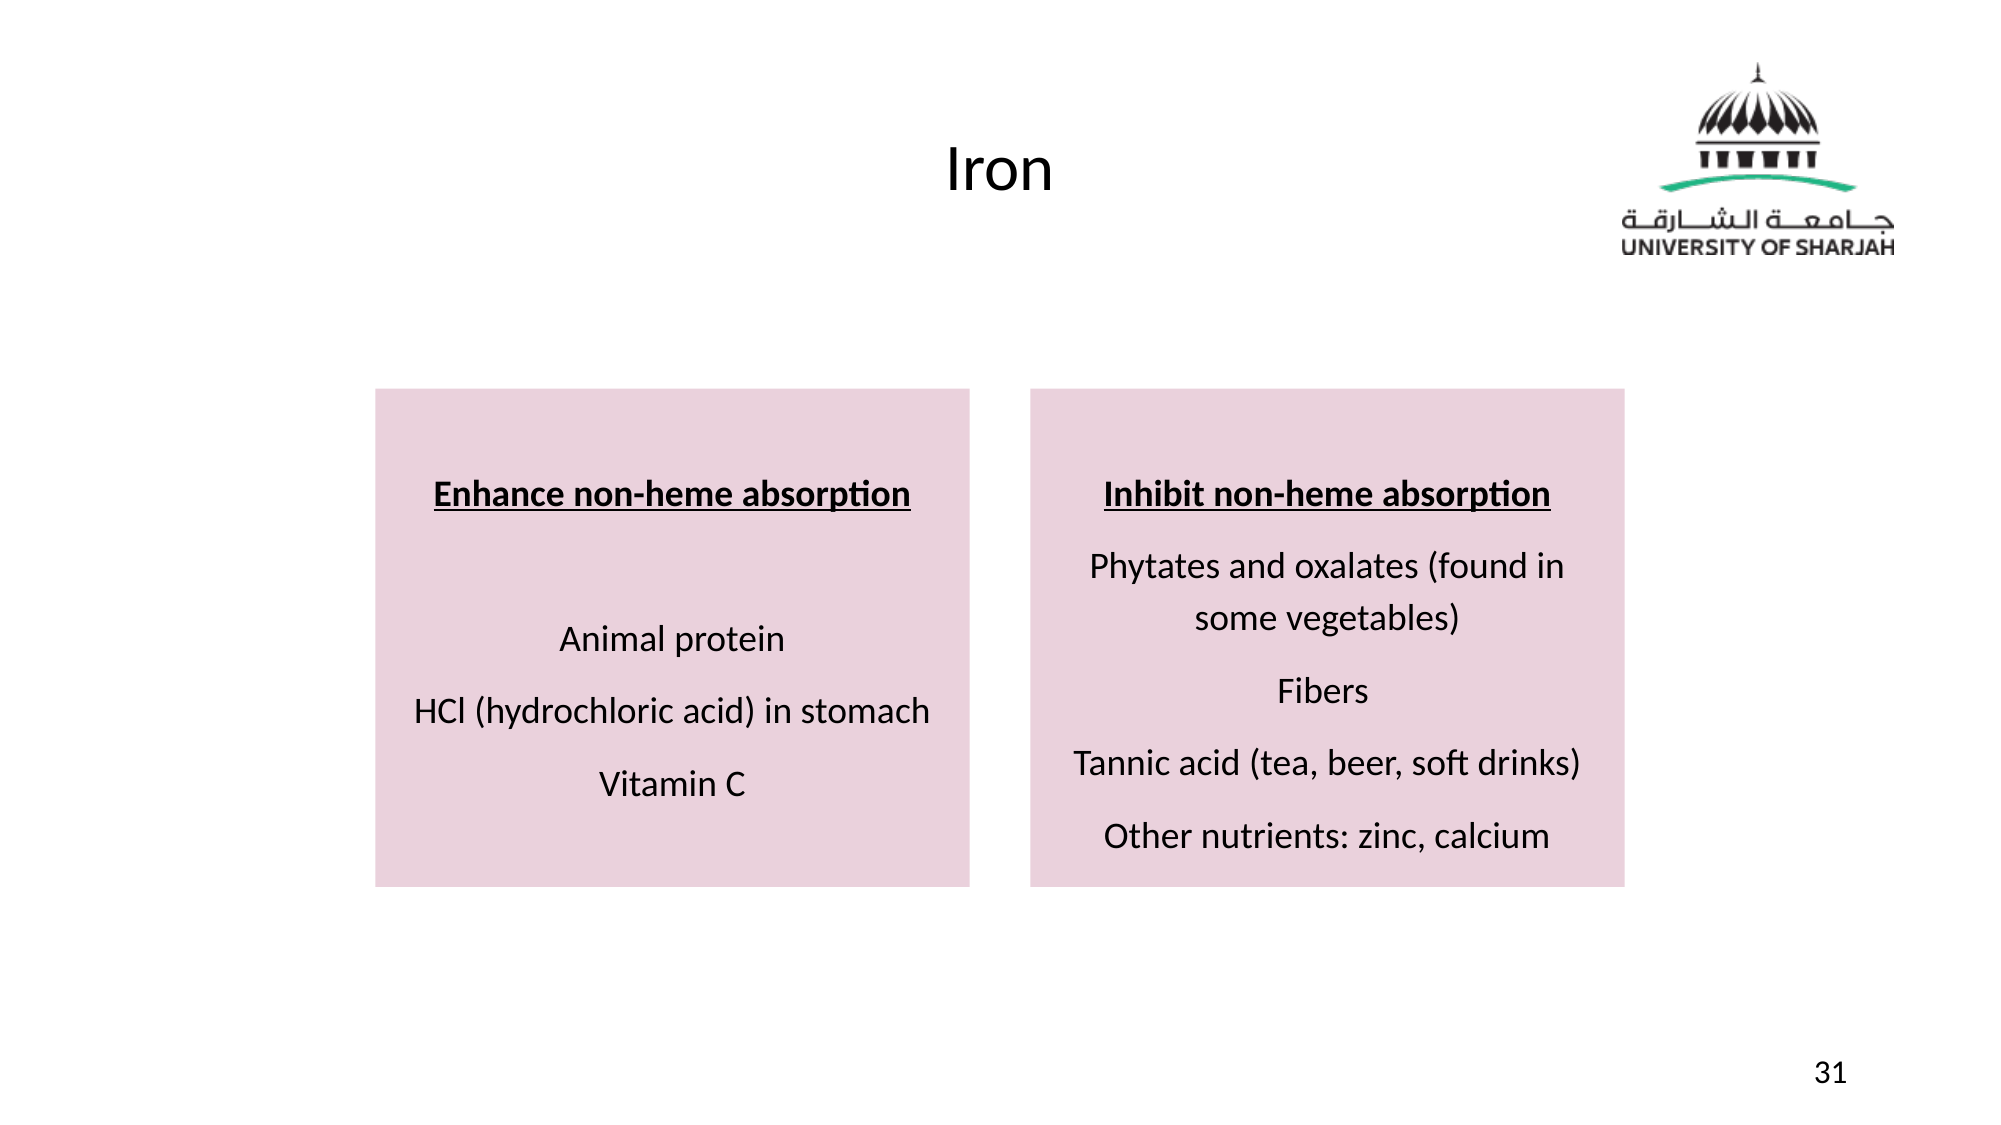

# Iron

Inhibit non-heme absorption
Phytates and oxalates (found in some vegetables)
Fibers
Tannic acid (tea, beer, soft drinks)
Other nutrients: zinc, calcium

Enhance non-heme absorption

Animal protein
HCl (hydrochloric acid) in stomach
Vitamin C
31